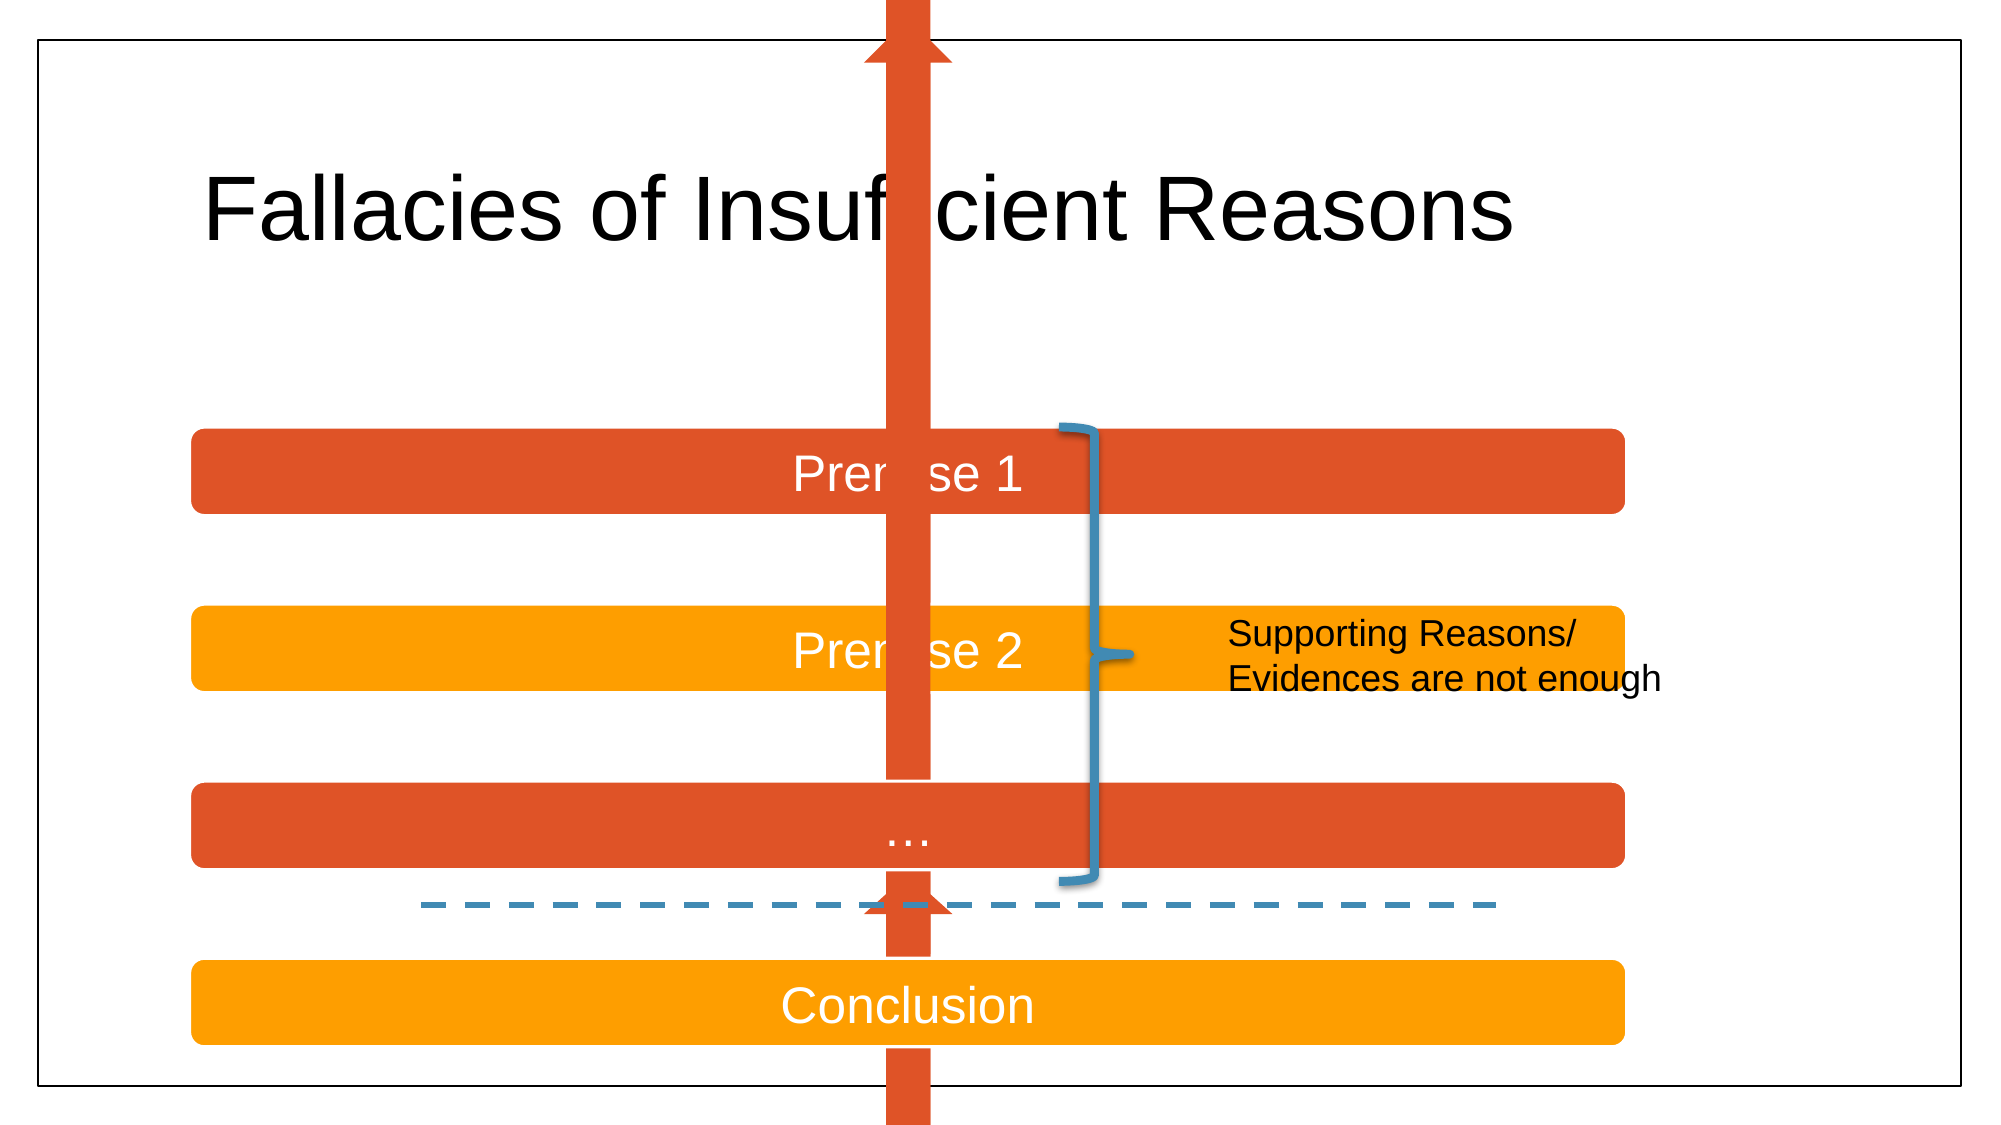

# Fallacies of Insufficient Reasons
Premise 1
Premise 2
Conclusion
…

Supporting Reasons/ Evidences are not enough